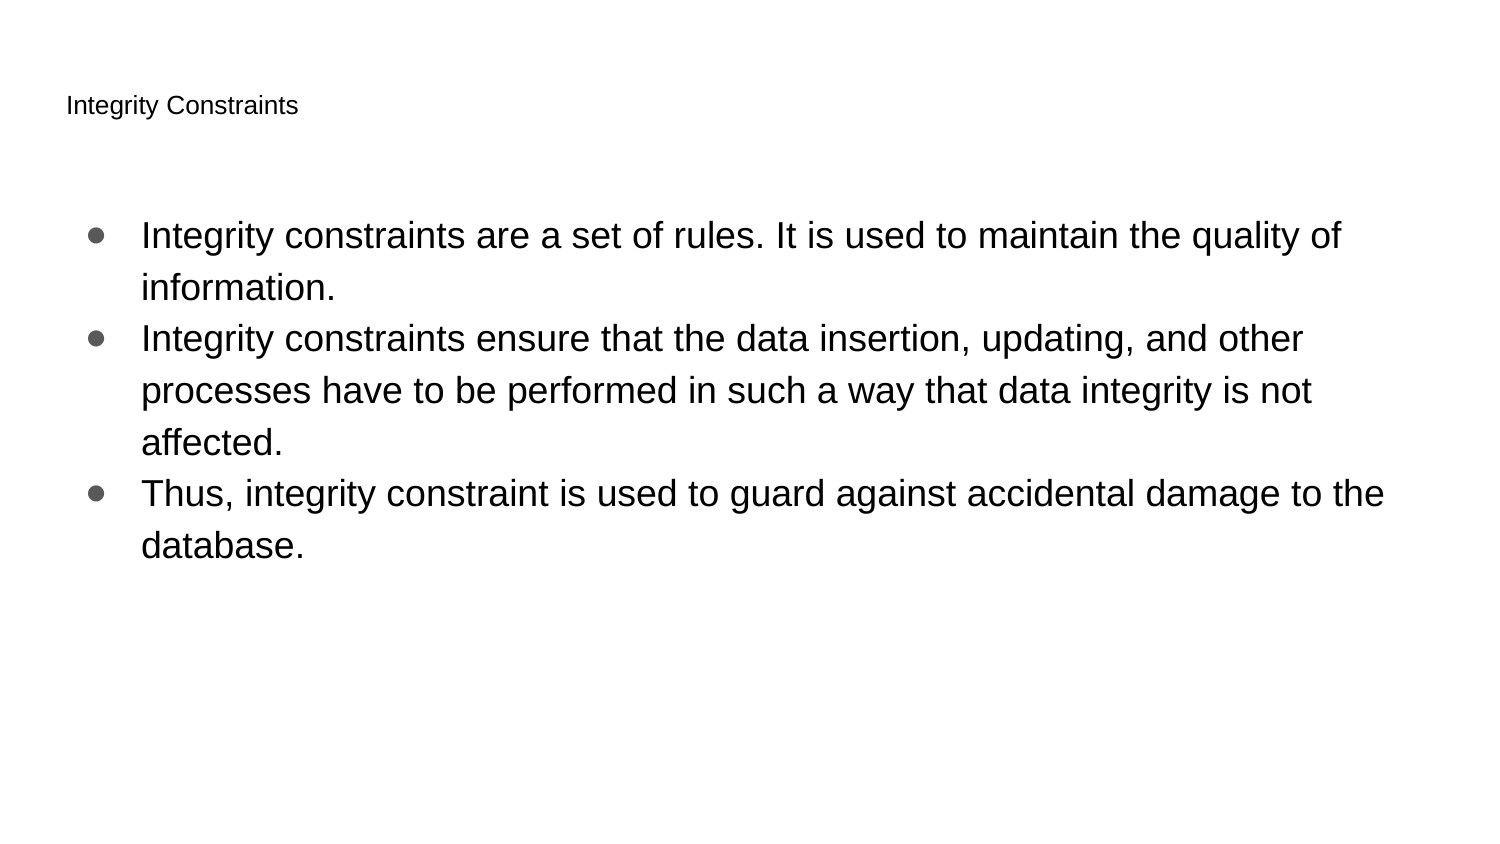

# Integrity Constraints
Integrity constraints are a set of rules. It is used to maintain the quality of information.
Integrity constraints ensure that the data insertion, updating, and other processes have to be performed in such a way that data integrity is not affected.
Thus, integrity constraint is used to guard against accidental damage to the database.